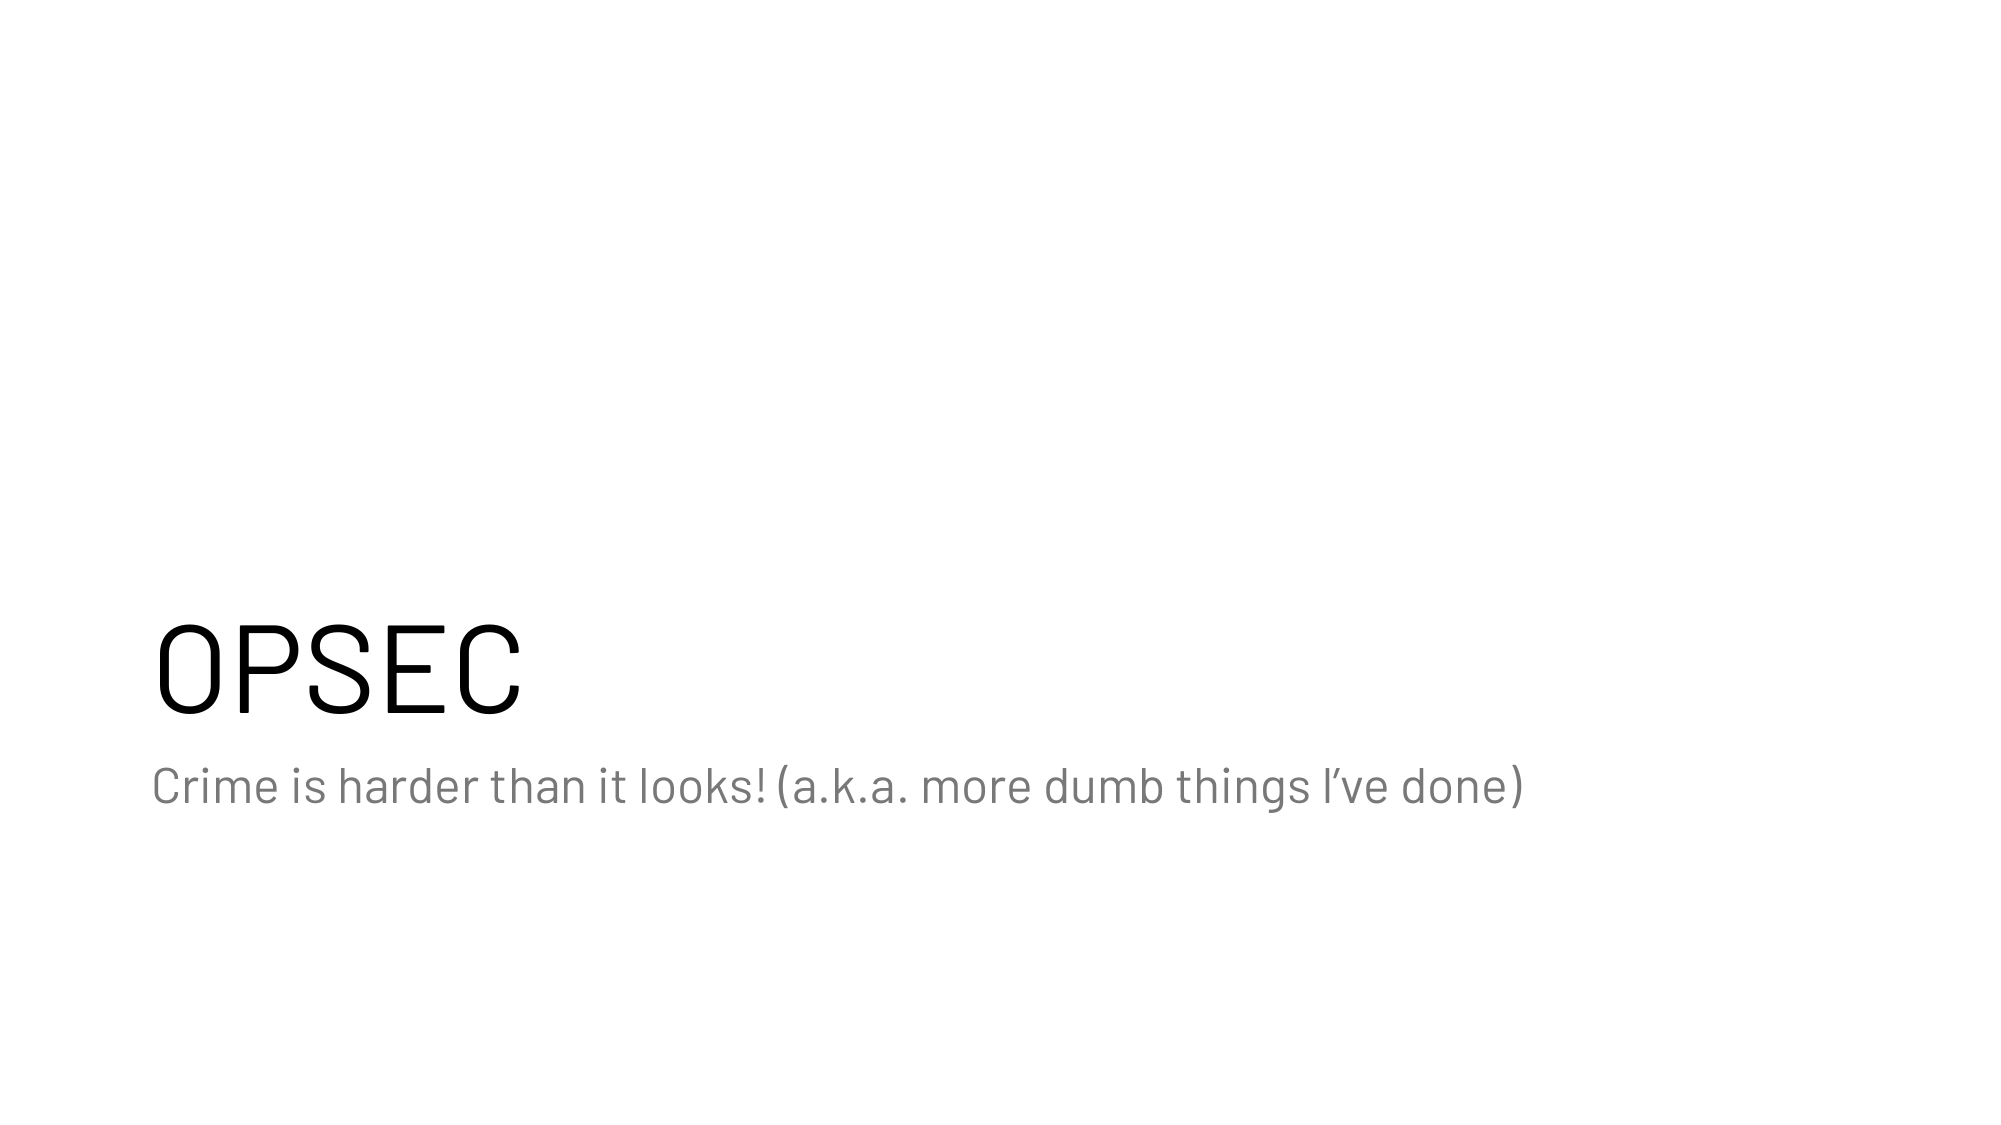

# OPSEC
Crime is harder than it looks! (a.k.a. more dumb things I’ve done)